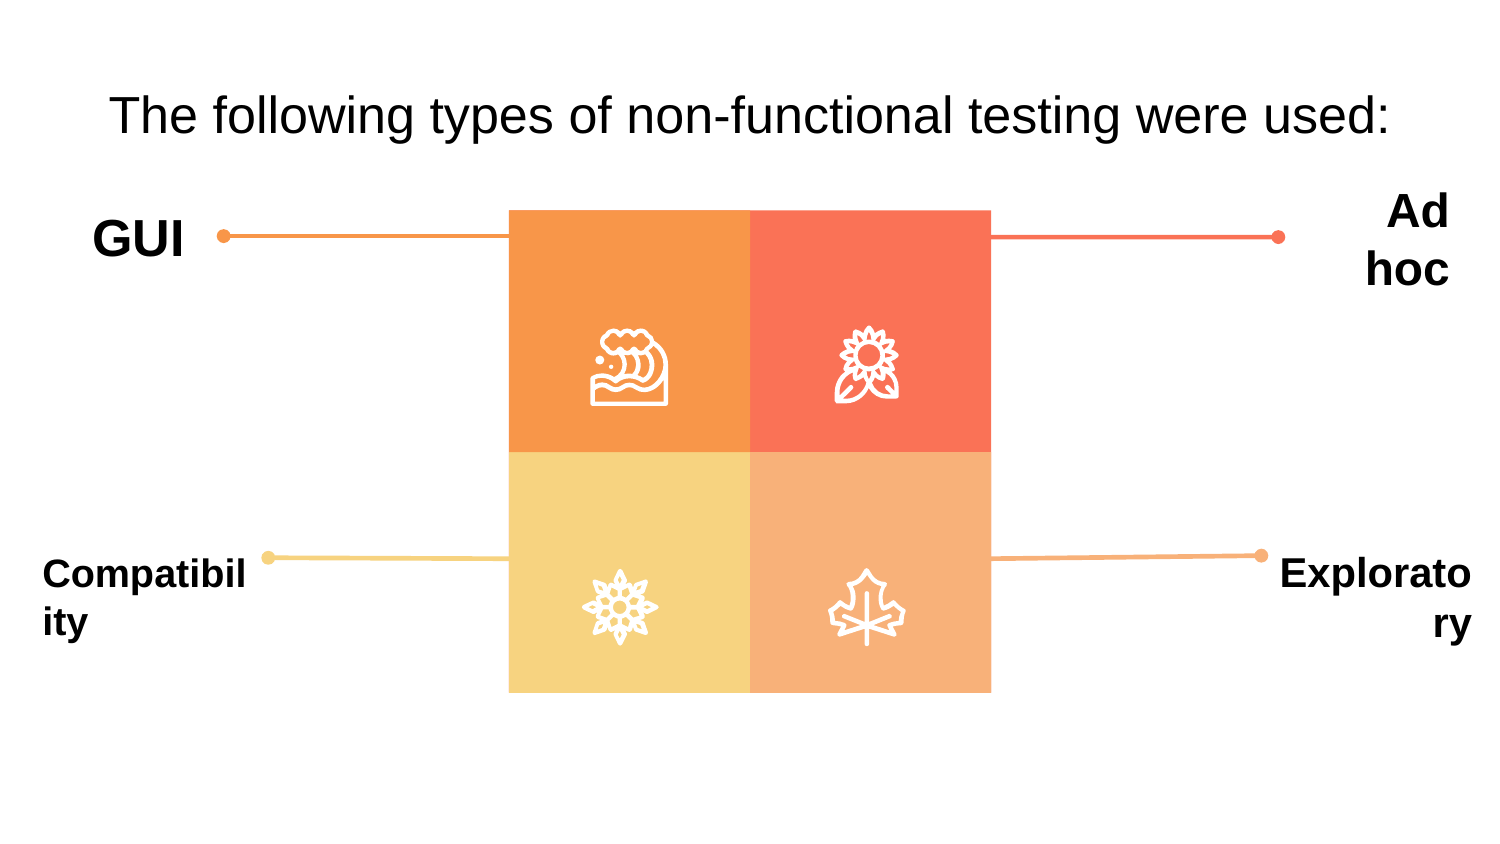

# The following types of non-functional testing were used:

GUI
Ad hoc

Exploratory
Compatibility